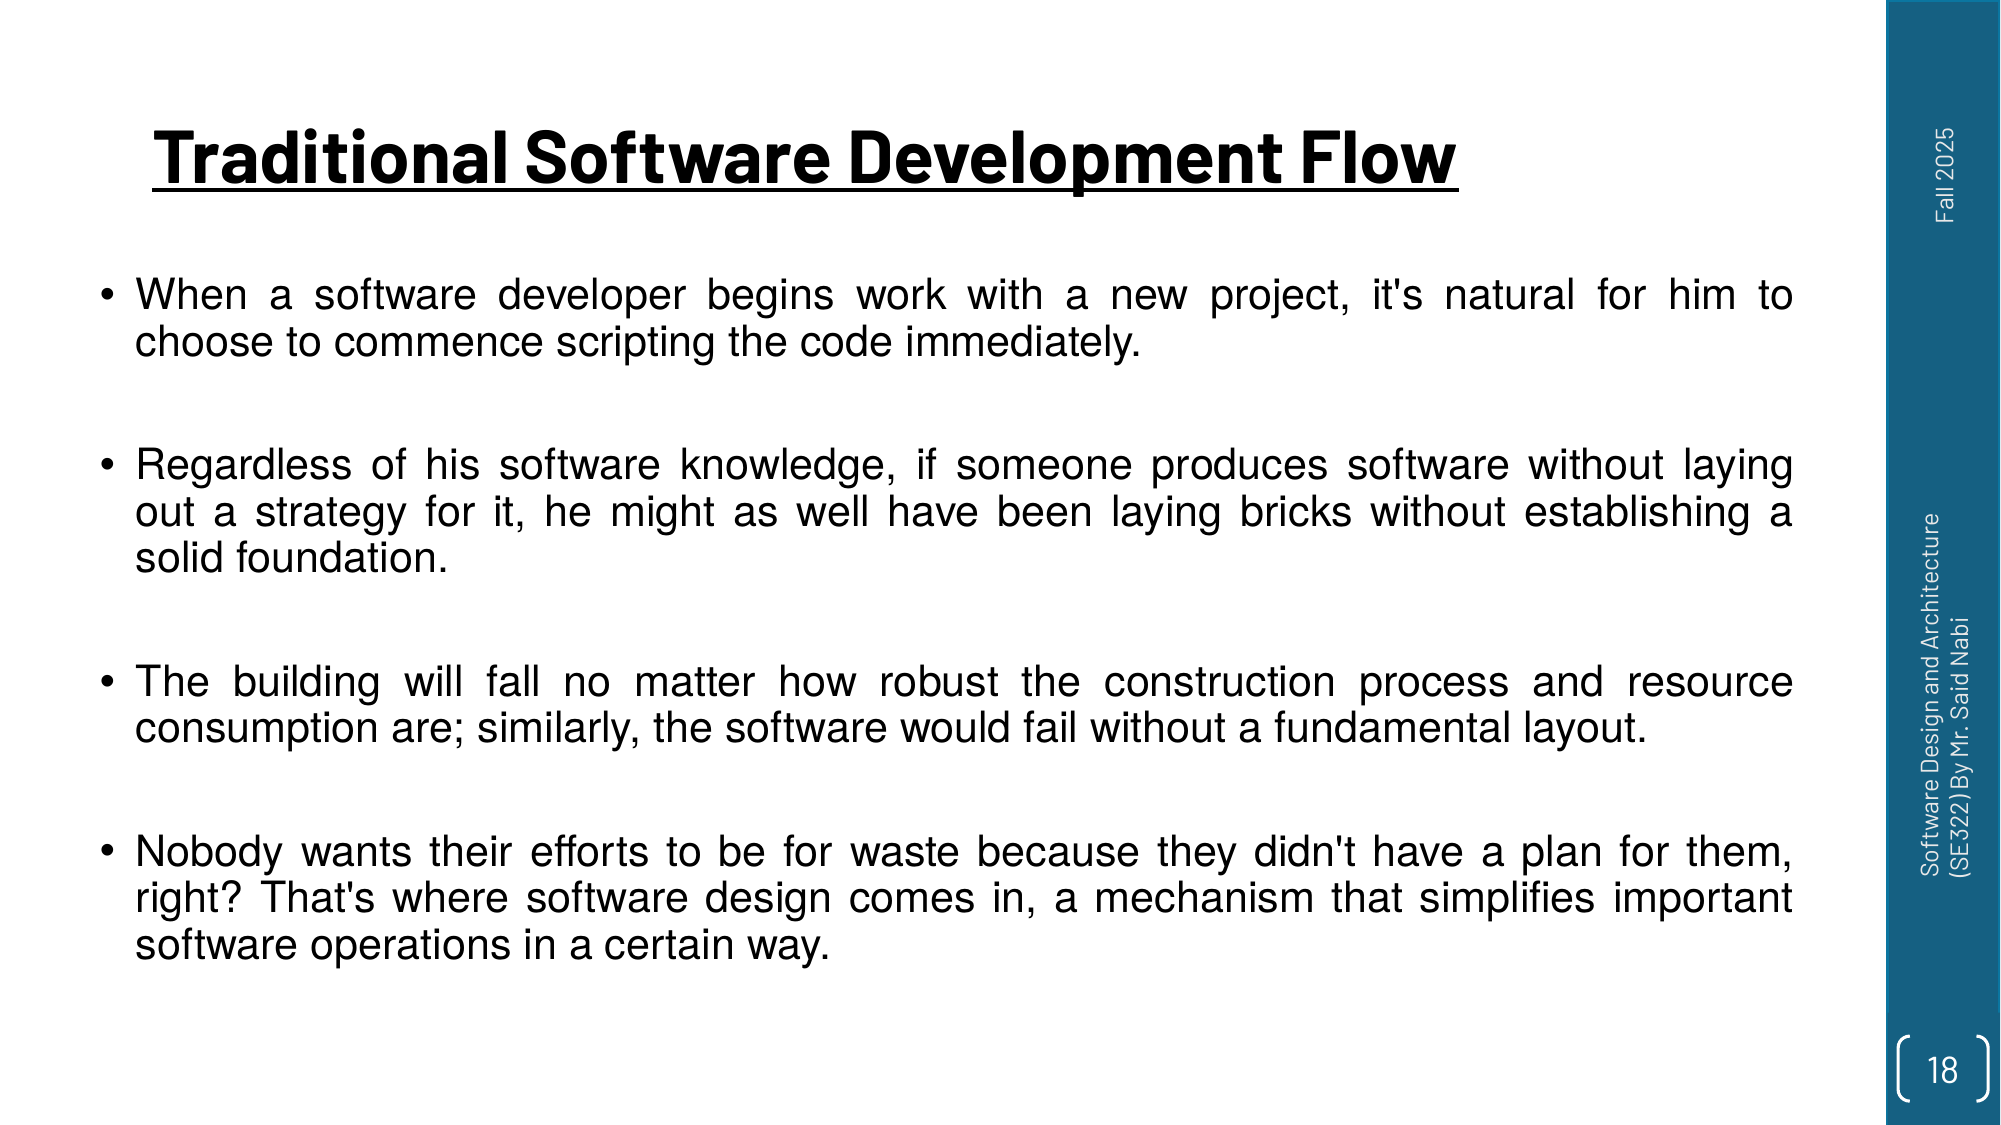

# Traditional Software Development Flow
When a software developer begins work with a new project, it's natural for him to choose to commence scripting the code immediately.

Regardless of his software knowledge, if someone produces software without laying out a strategy for it, he might as well have been laying bricks without establishing a solid foundation.

The building will fall no matter how robust the construction process and resource consumption are; similarly, the software would fail without a fundamental layout.

Nobody wants their efforts to be for waste because they didn't have a plan for them, right? That's where software design comes in, a mechanism that simplifies important software operations in a certain way.